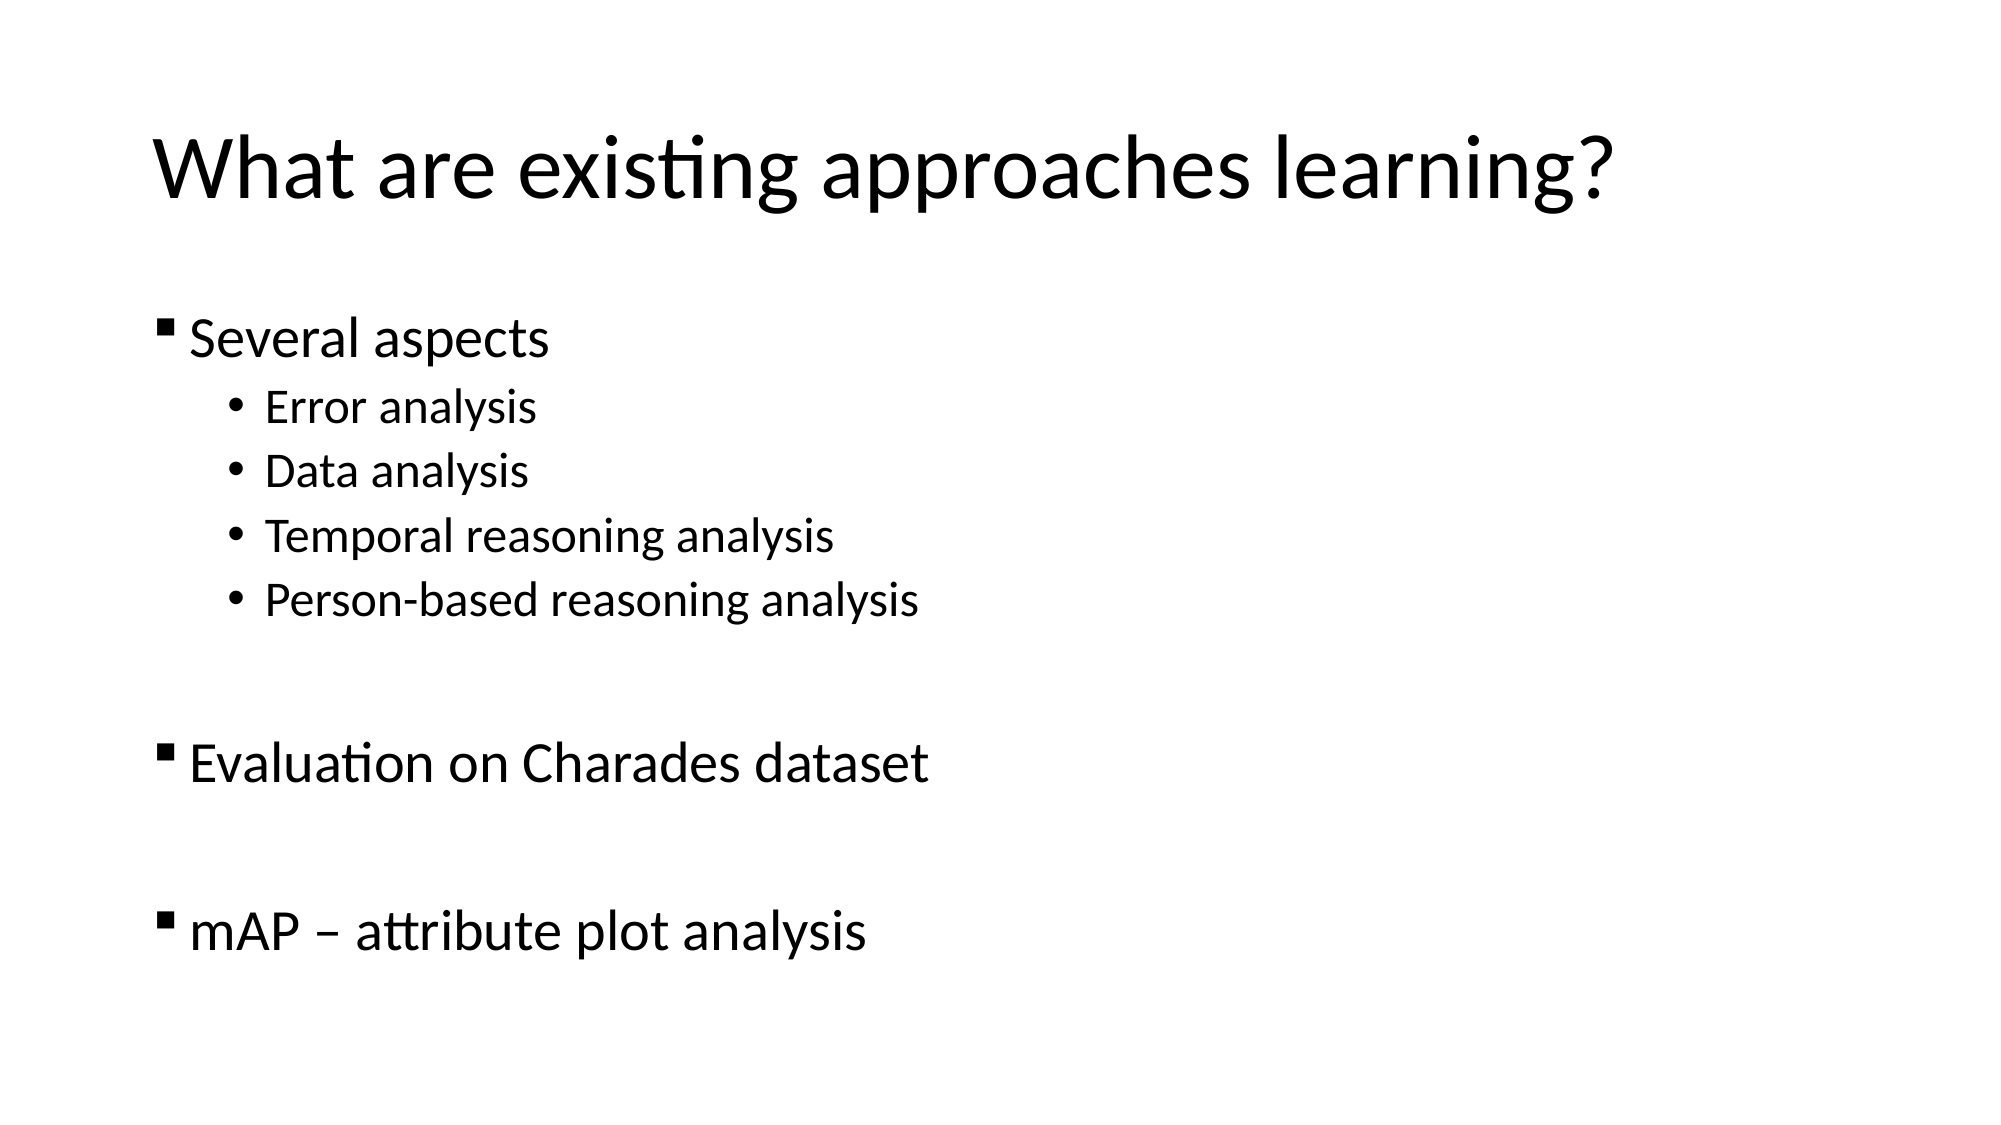

# What are existing approaches learning?
Several aspects
Error analysis
Data analysis
Temporal reasoning analysis
Person-based reasoning analysis

Evaluation on Charades dataset

mAP – attribute plot analysis